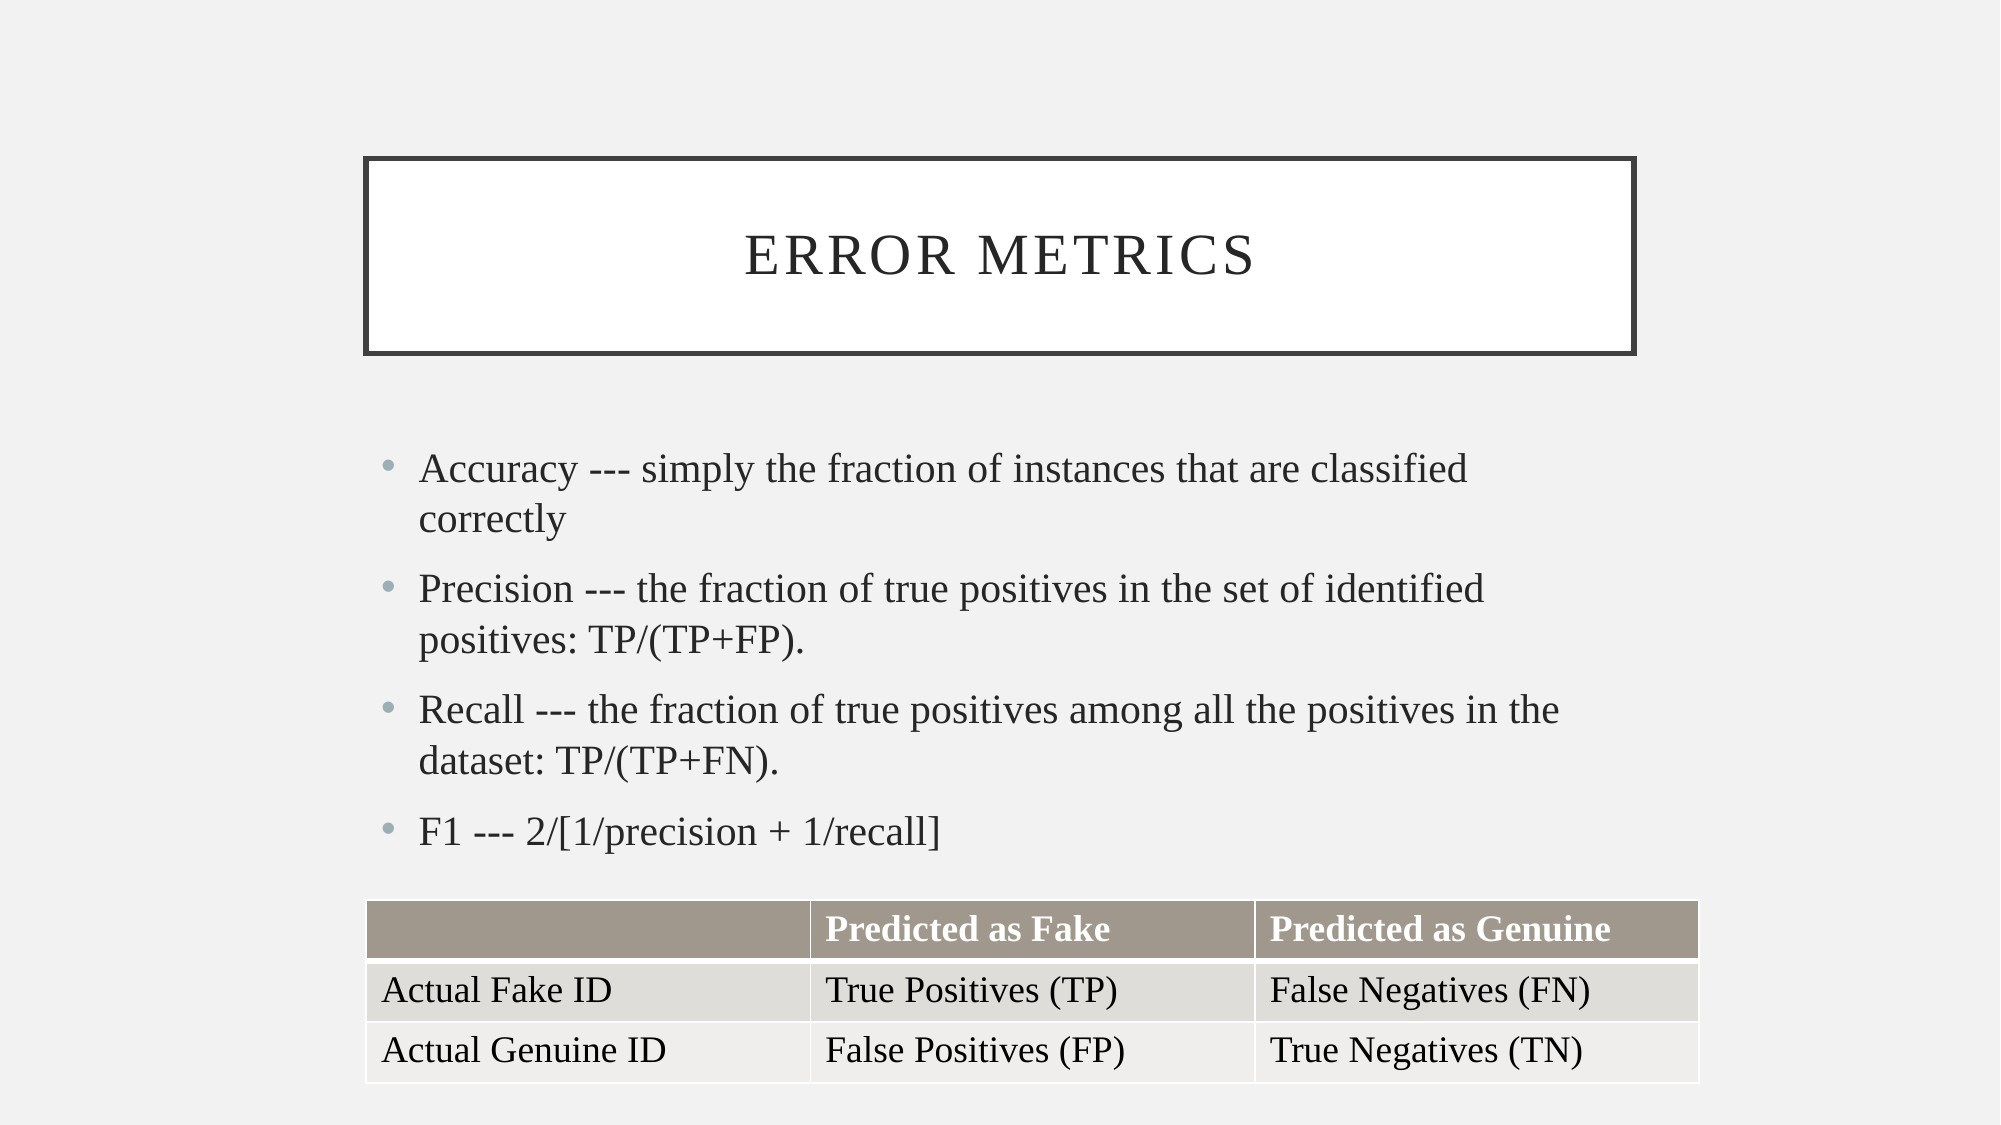

# Error metrics
Accuracy --- simply the fraction of instances that are classified correctly
Precision --- the fraction of true positives in the set of identified positives: TP/(TP+FP).
Recall --- the fraction of true positives among all the positives in the dataset: TP/(TP+FN).
F1 --- 2/[1/precision + 1/recall]

|  | Predicted as Fake | Predicted as Genuine |
| --- | --- | --- |
| Actual Fake ID | True Positives (TP) | False Negatives (FN) |
| Actual Genuine ID | False Positives (FP) | True Negatives (TN) |